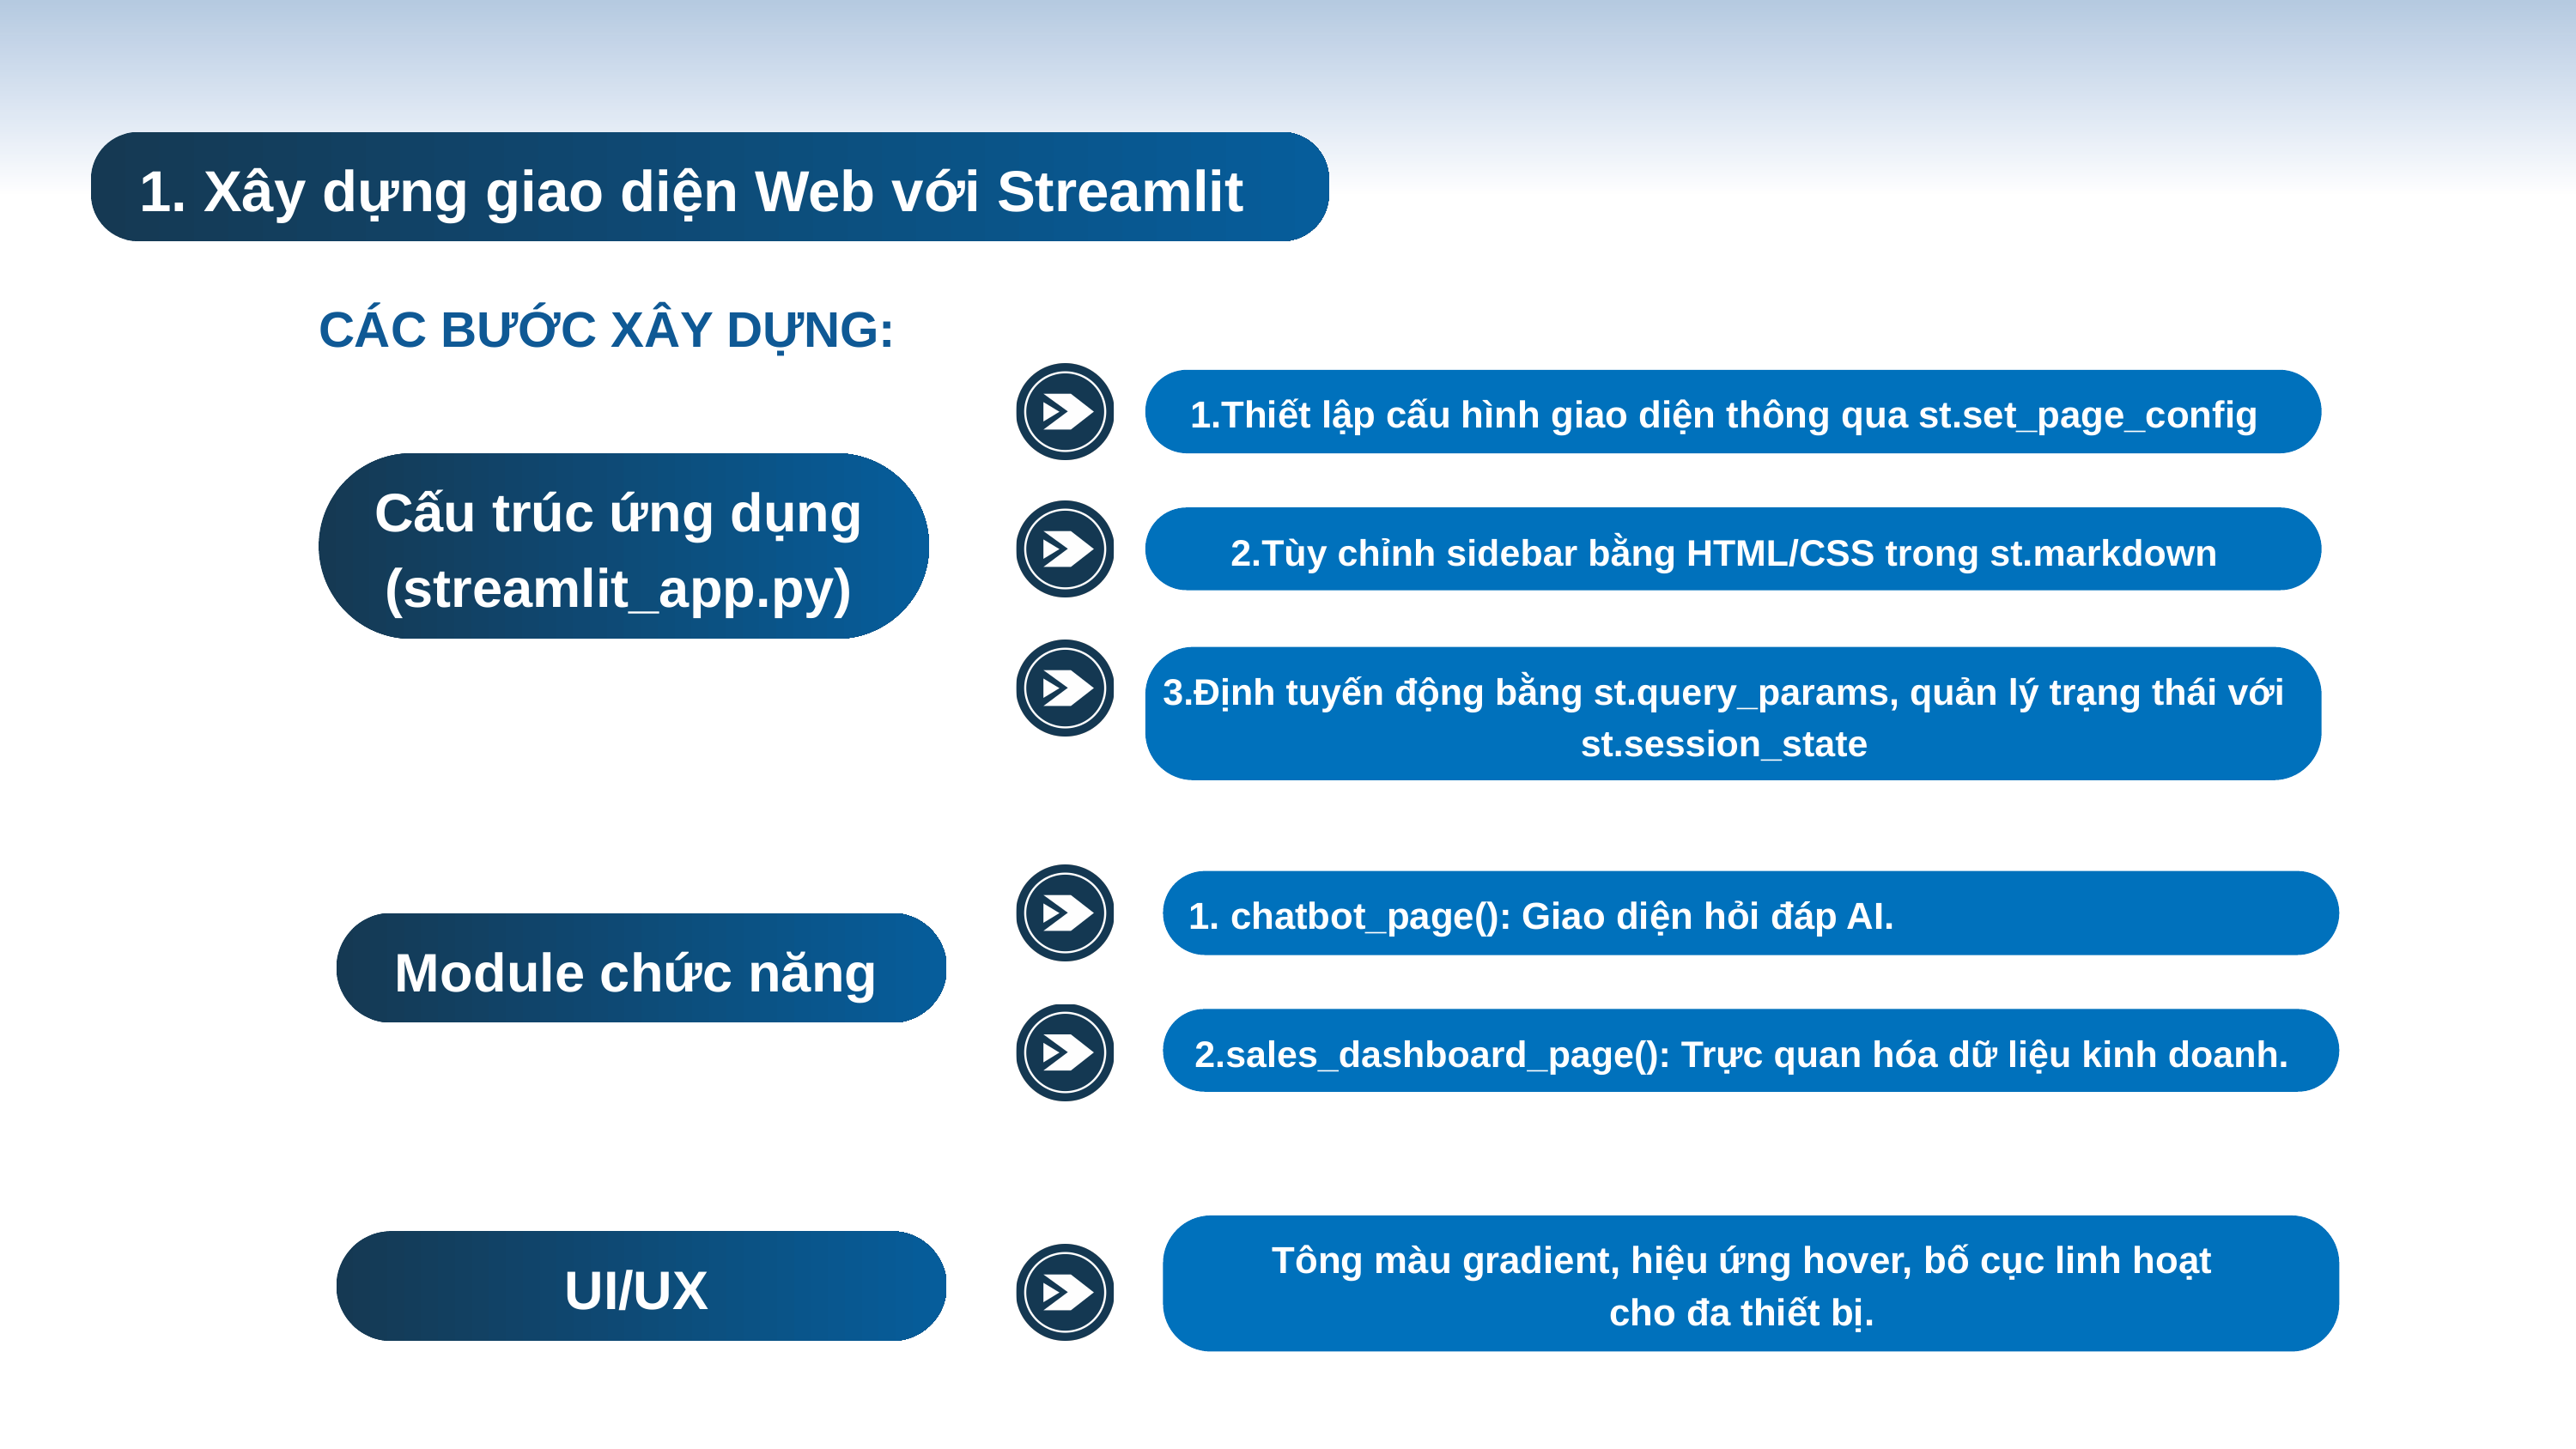

1. Xây dựng giao diện Web với Streamlit
CÁC BƯỚC XÂY DỰNG:

1.Thiết lập cấu hình giao diện thông qua st.set_page_config

Cấu trúc ứng dụng (streamlit_app.py)

2.Tùy chỉnh sidebar bằng HTML/CSS trong st.markdown

3.Định tuyến động bằng st.query_params, quản lý trạng thái với st.session_state

  1. chatbot_page(): Giao diện hỏi đáp AI.

Module chức năng

2.sales_dashboard_page(): Trực quan hóa dữ liệu kinh doanh.

Tông màu gradient, hiệu ứng hover, bố cục linh hoạt
cho đa thiết bị.

UI/UX